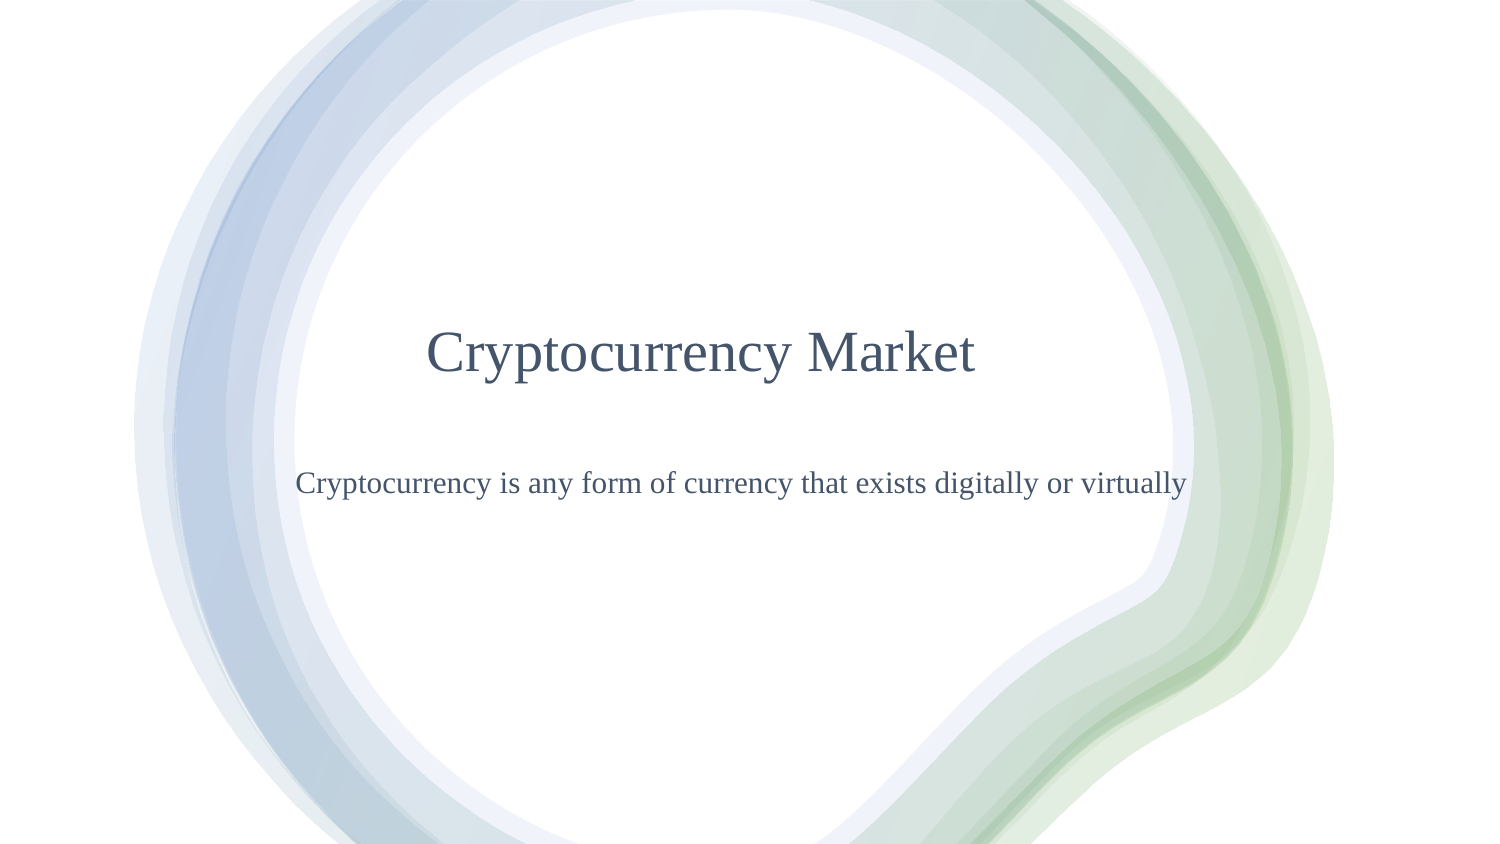

# Cryptocurrency Market
Cryptocurrency is any form of currency that exists digitally or virtually